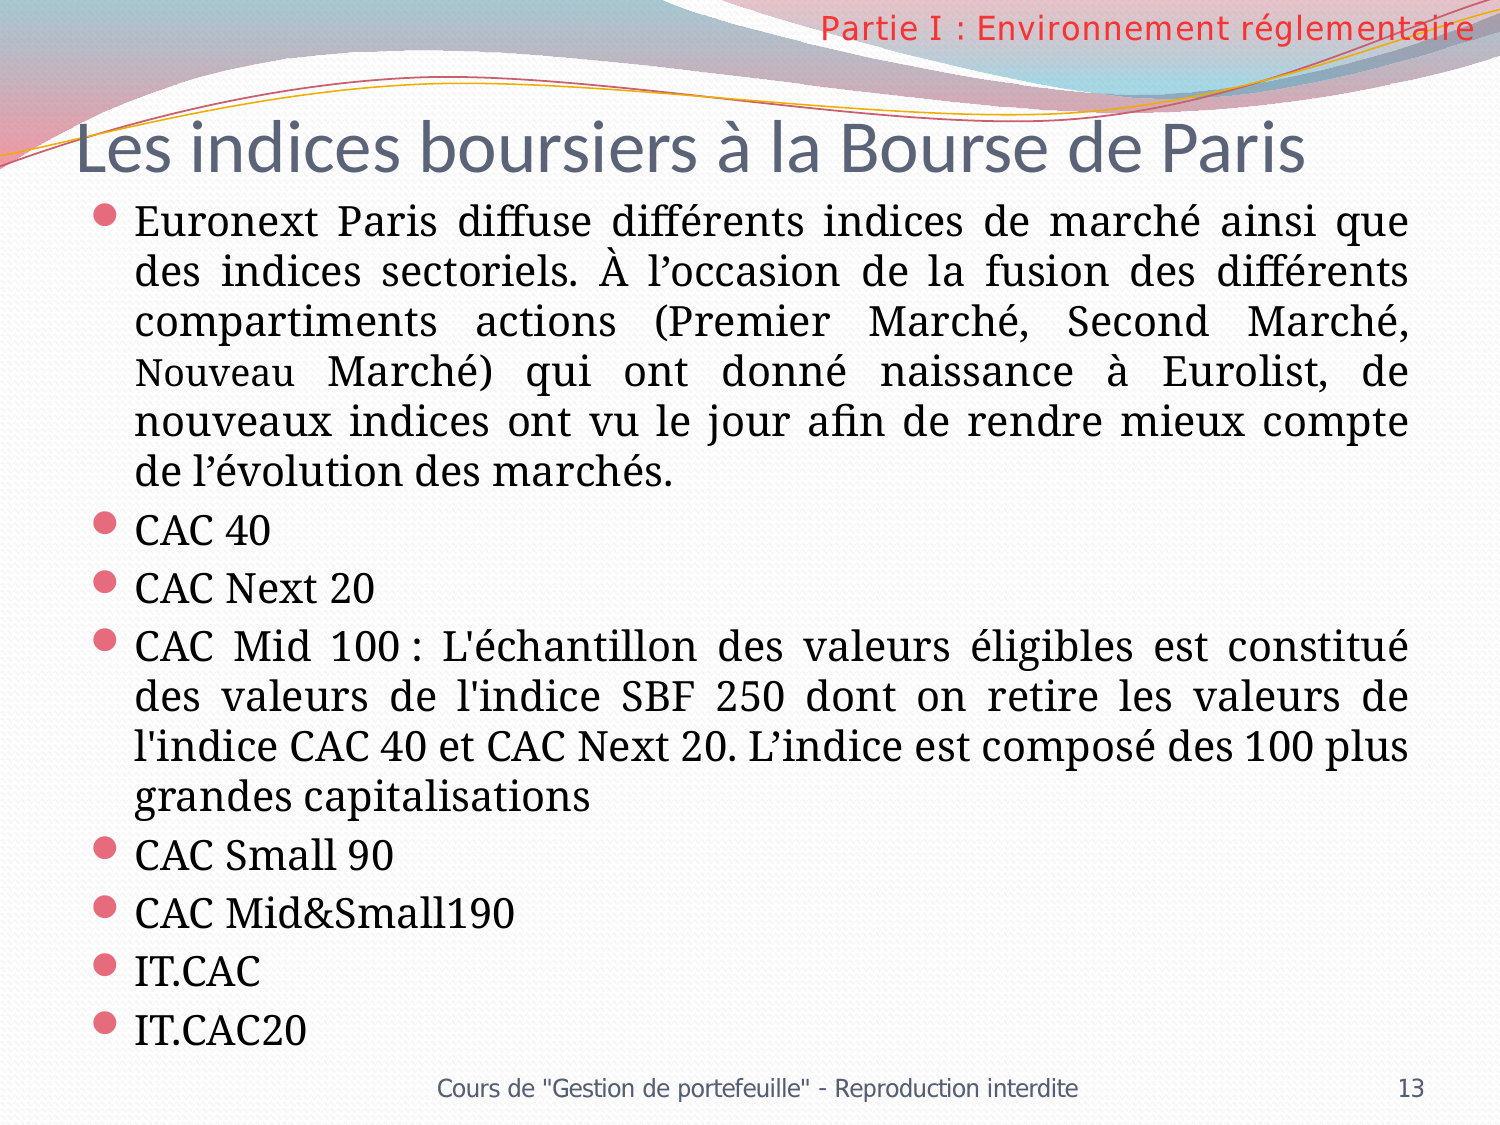

Partie I : Environnement réglementaire
# Les indices boursiers à la Bourse de Paris
Euronext Paris diffuse différents indices de marché ainsi que des indices sectoriels. À l’occasion de la fusion des différents compartiments actions (Premier Marché, Second Marché, Nouveau Marché) qui ont donné naissance à Eurolist, de nouveaux indices ont vu le jour afin de rendre mieux compte de l’évolution des marchés.
CAC 40
CAC Next 20
CAC Mid 100 : L'échantillon des valeurs éligibles est constitué des valeurs de l'indice SBF 250 dont on retire les valeurs de l'indice CAC 40 et CAC Next 20. L’indice est composé des 100 plus grandes capitalisations
CAC Small 90
CAC Mid&Small190
IT.CAC
IT.CAC20
Cours de "Gestion de portefeuille" - Reproduction interdite
13